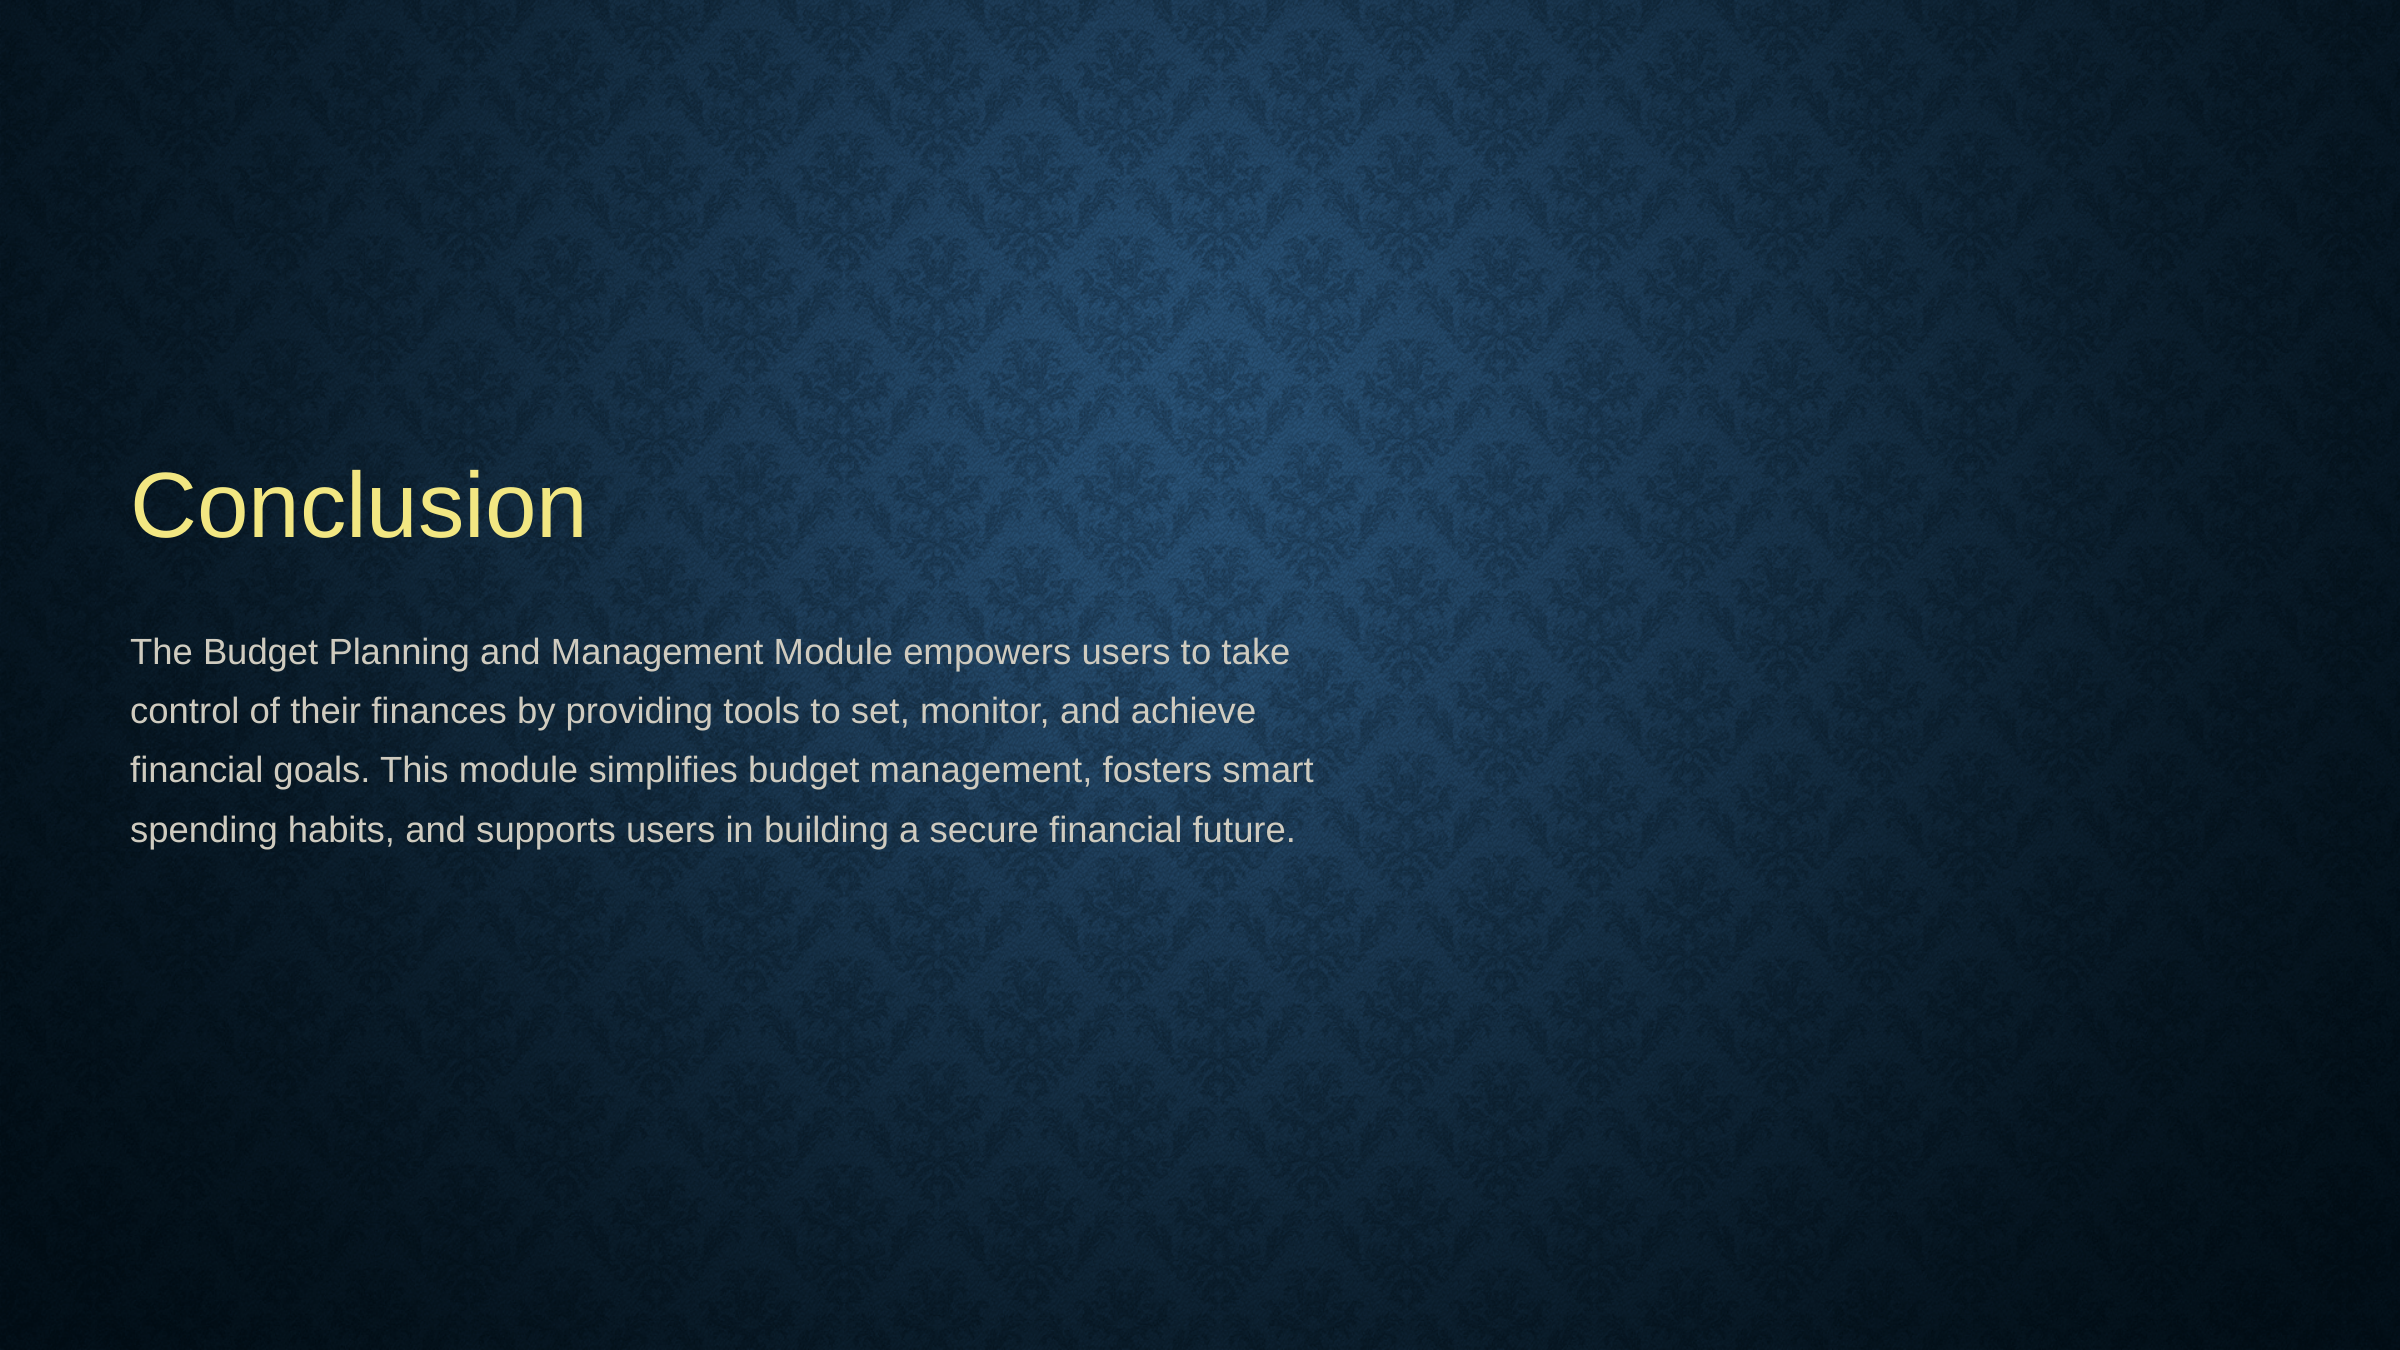

Conclusion
The Budget Planning and Management Module empowers users to take control of their finances by providing tools to set, monitor, and achieve financial goals. This module simplifies budget management, fosters smart spending habits, and supports users in building a secure financial future.